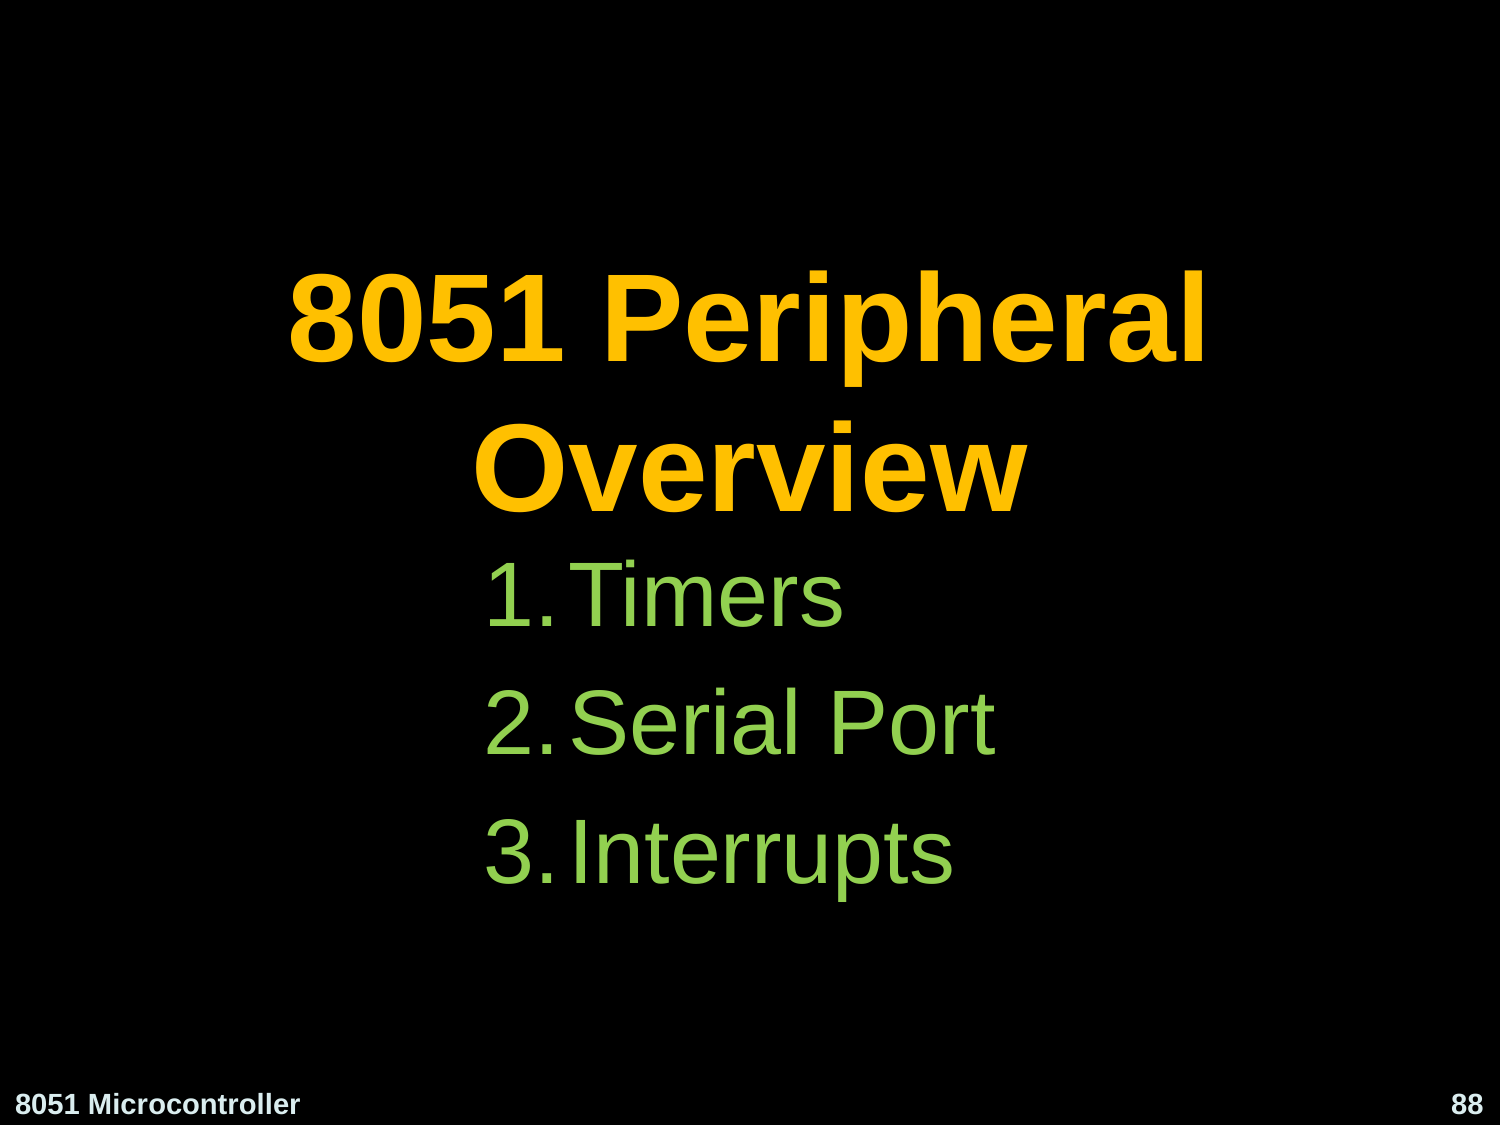

# 8051 Peripheral Overview
Timers
Serial Port
Interrupts
8051 Microcontroller
Suresh.P.Nair , HOD - ECE , RCET
88